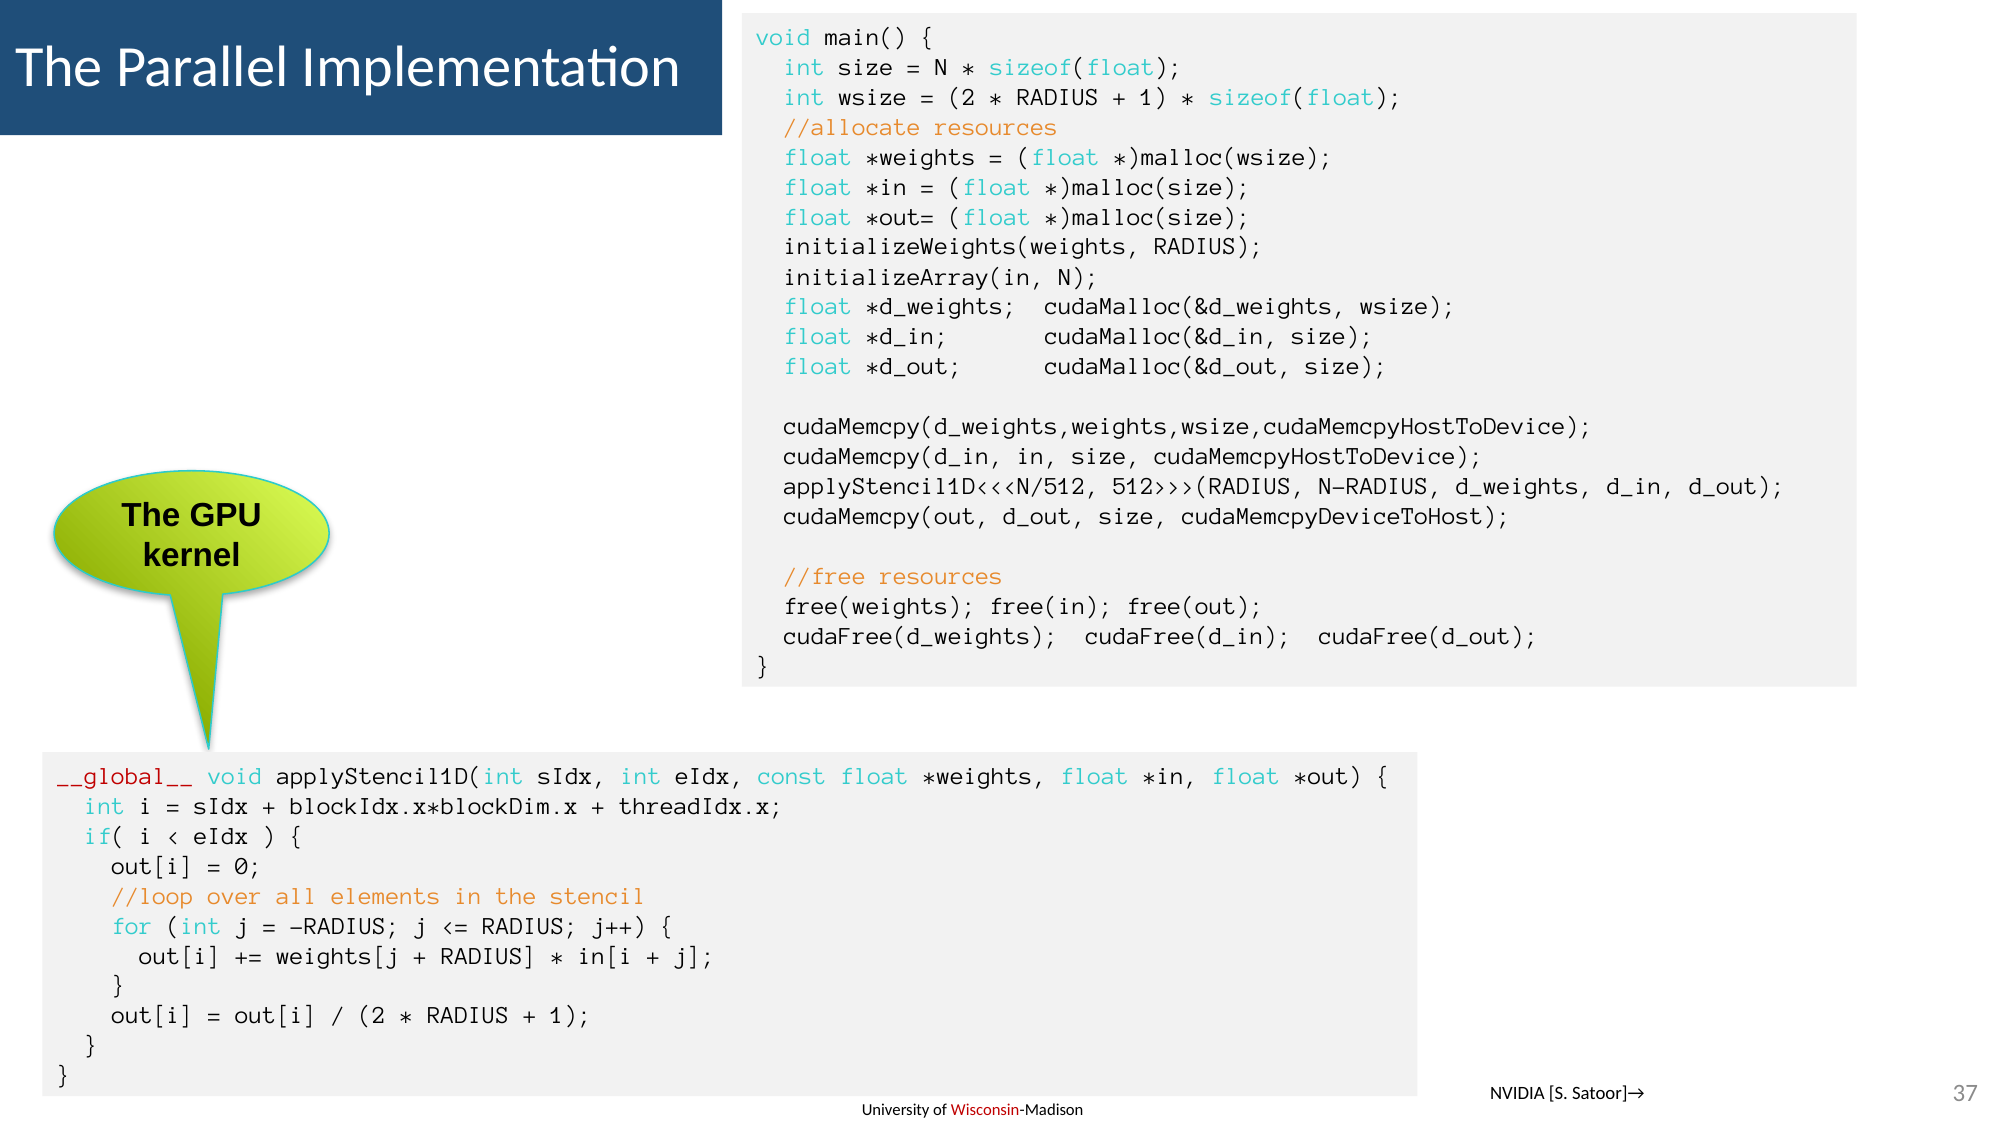

# The Parallel Implementation
void main() {
  int size = N * sizeof(float);
  int wsize = (2 * RADIUS + 1) * sizeof(float);
  //allocate resources
  float *weights = (float *)malloc(wsize);
  float *in = (float *)malloc(size);
  float *out= (float *)malloc(size);
  initializeWeights(weights, RADIUS);
  initializeArray(in, N);
  float *d_weights;  cudaMalloc(&d_weights, wsize);
  float *d_in;       cudaMalloc(&d_in, size);
  float *d_out;      cudaMalloc(&d_out, size);

  cudaMemcpy(d_weights,weights,wsize,cudaMemcpyHostToDevice);
  cudaMemcpy(d_in, in, size, cudaMemcpyHostToDevice);
  applyStencil1D<<<N/512, 512>>>(RADIUS, N-RADIUS, d_weights, d_in, d_out);
  cudaMemcpy(out, d_out, size, cudaMemcpyDeviceToHost);

  //free resources
  free(weights); free(in); free(out);
  cudaFree(d_weights);  cudaFree(d_in);  cudaFree(d_out);
}
The GPU kernel
__global__ void applyStencil1D(int sIdx, int eIdx, const float *weights, float *in, float *out) {
  int i = sIdx + blockIdx.x*blockDim.x + threadIdx.x;
  if( i < eIdx ) {
    out[i] = 0;
    //loop over all elements in the stencil
    for (int j = -RADIUS; j <= RADIUS; j++) {
      out[i] += weights[j + RADIUS] * in[i + j];
    }
    out[i] = out[i] / (2 * RADIUS + 1);
  }
}
37
NVIDIA [S. Satoor]→